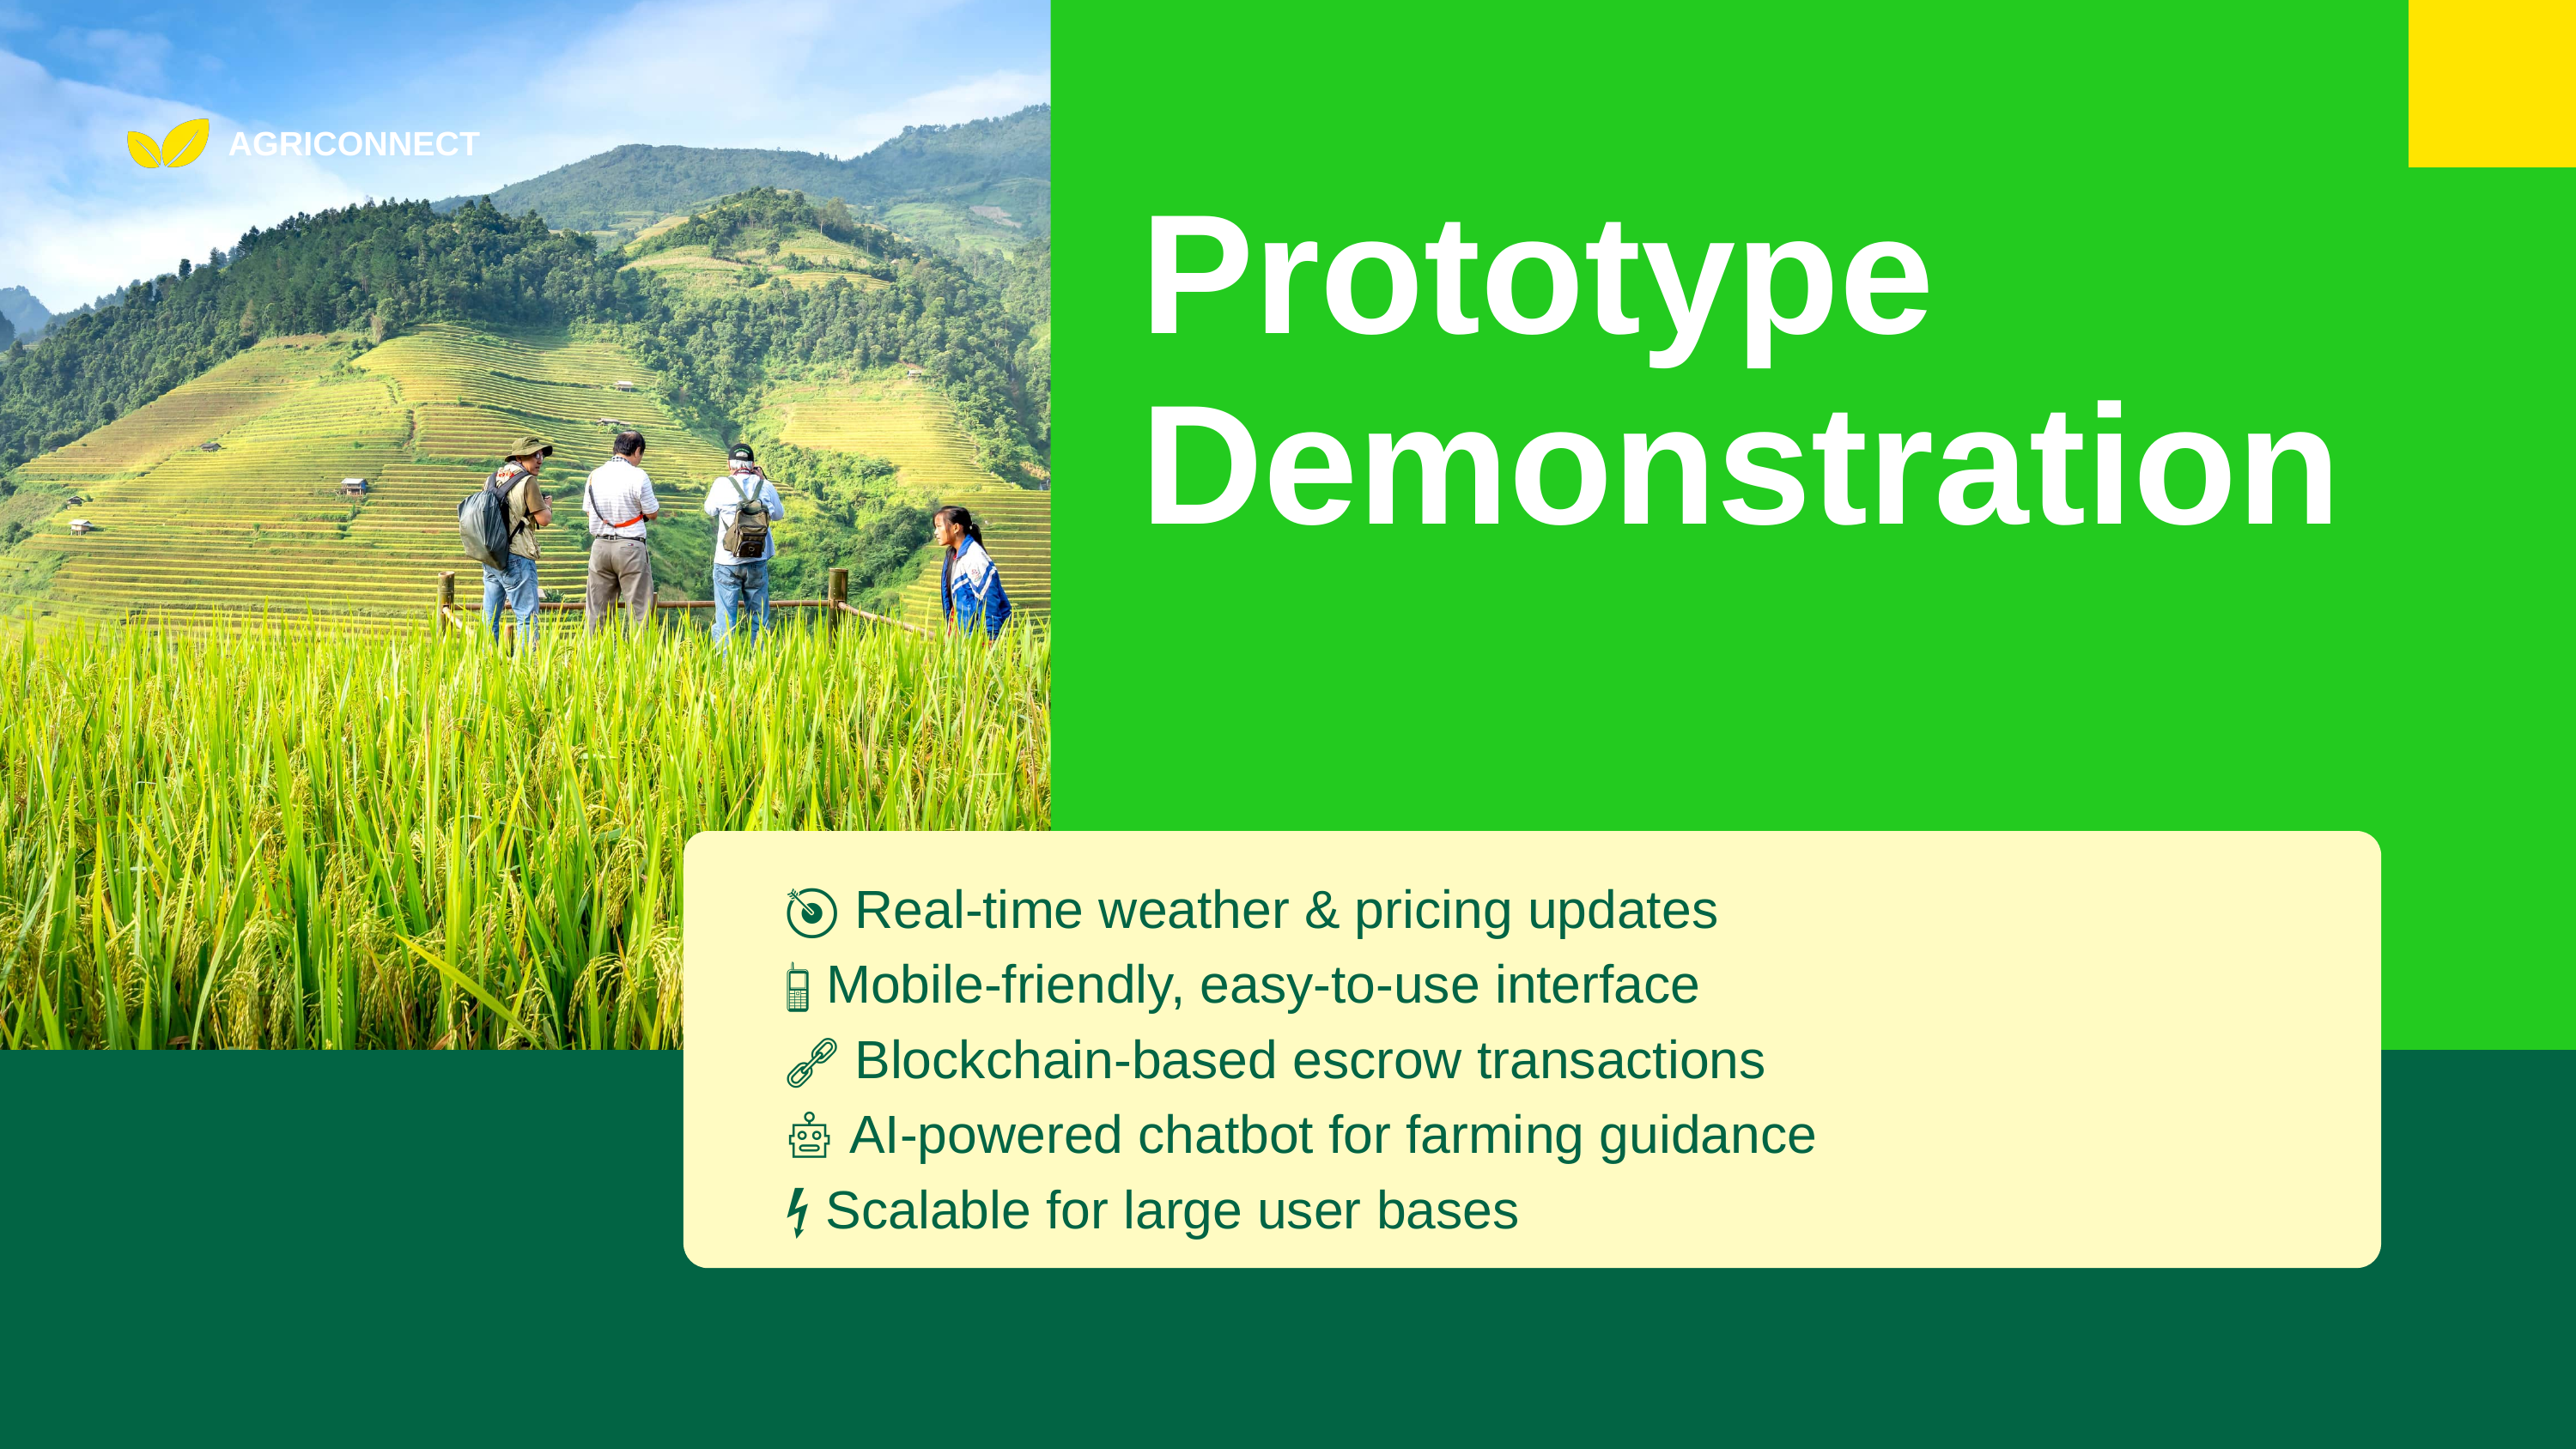

AGRICONNECT

Prototype Demonstration

🎯 Real-time weather & pricing updates
📱 Mobile-friendly, easy-to-use interface
🔗 Blockchain-based escrow transactions
🤖 AI-powered chatbot for farming guidance
⚡ Scalable for large user bases